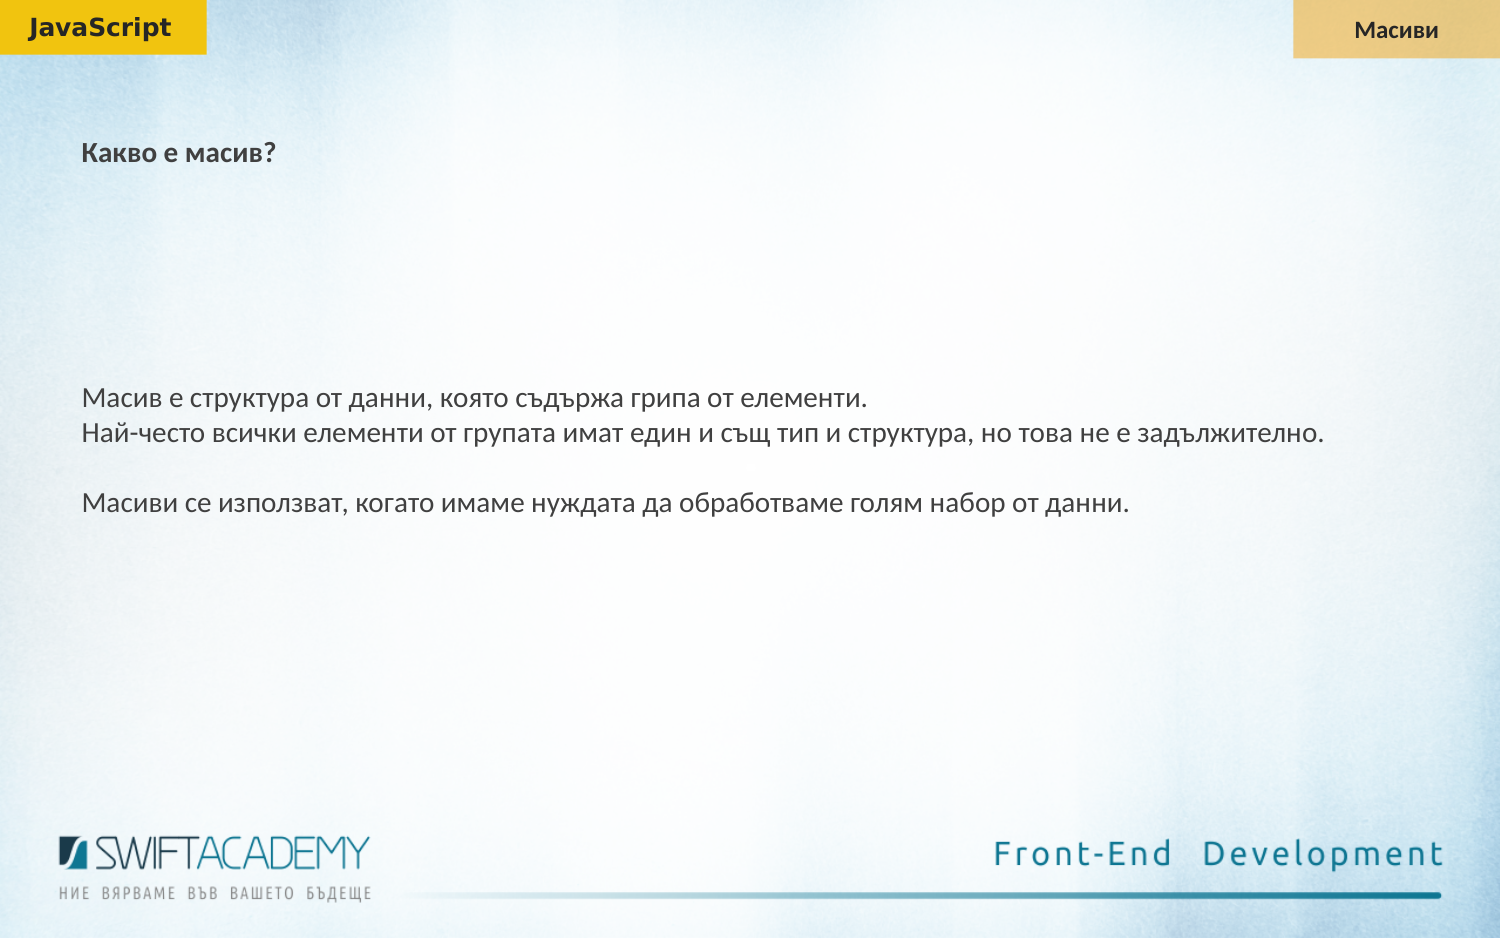

JavaScript
Масиви
Какво е масив?

Масив е структура от данни, която съдържа грипа от елементи.
Най-често всички елементи от групата имат един и същ тип и структура, но това не е задължително.

Масиви се използват, когато имаме нуждата да обработваме голям набор от данни.